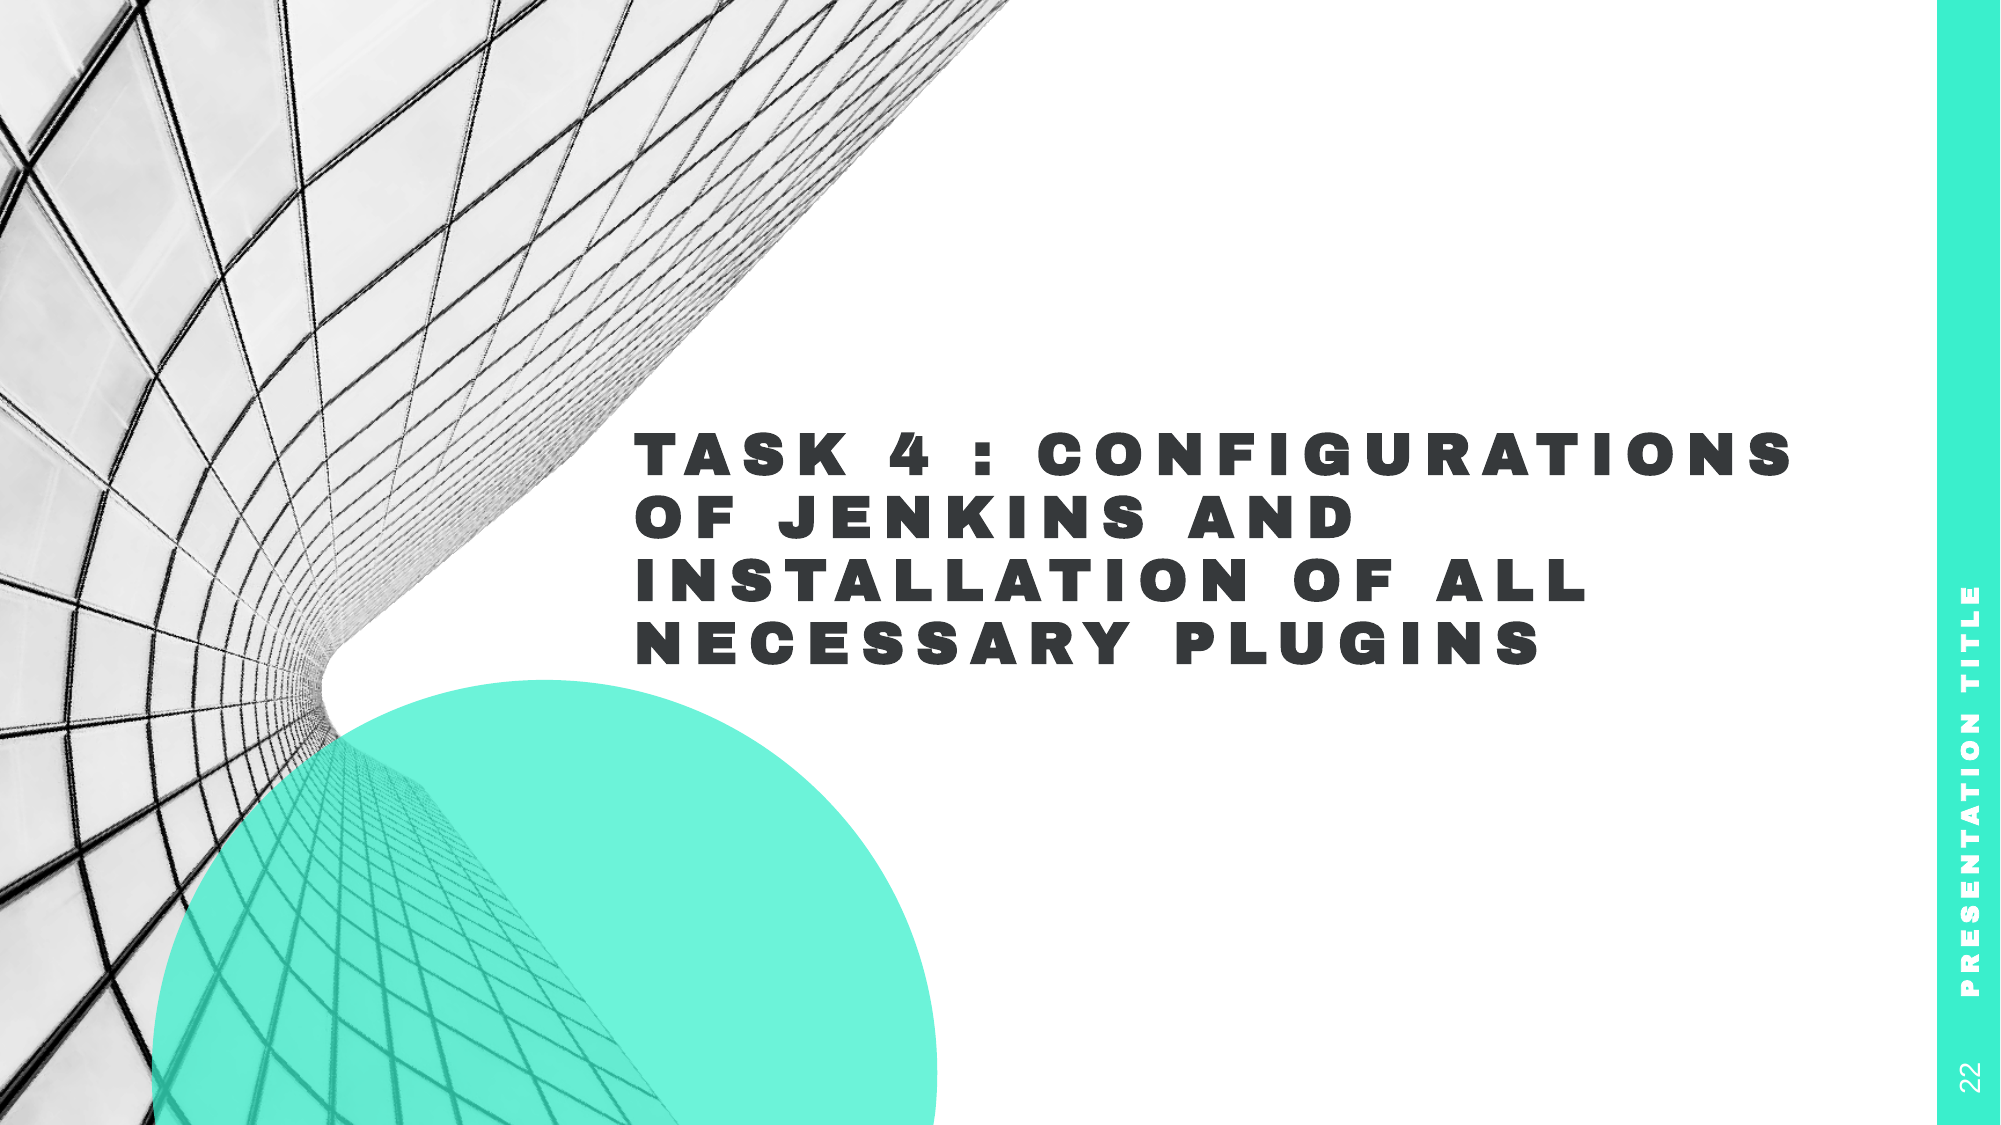

# Task 4 : Configurations of jenkins and installation of all necessary plugins
Presentation Title
22